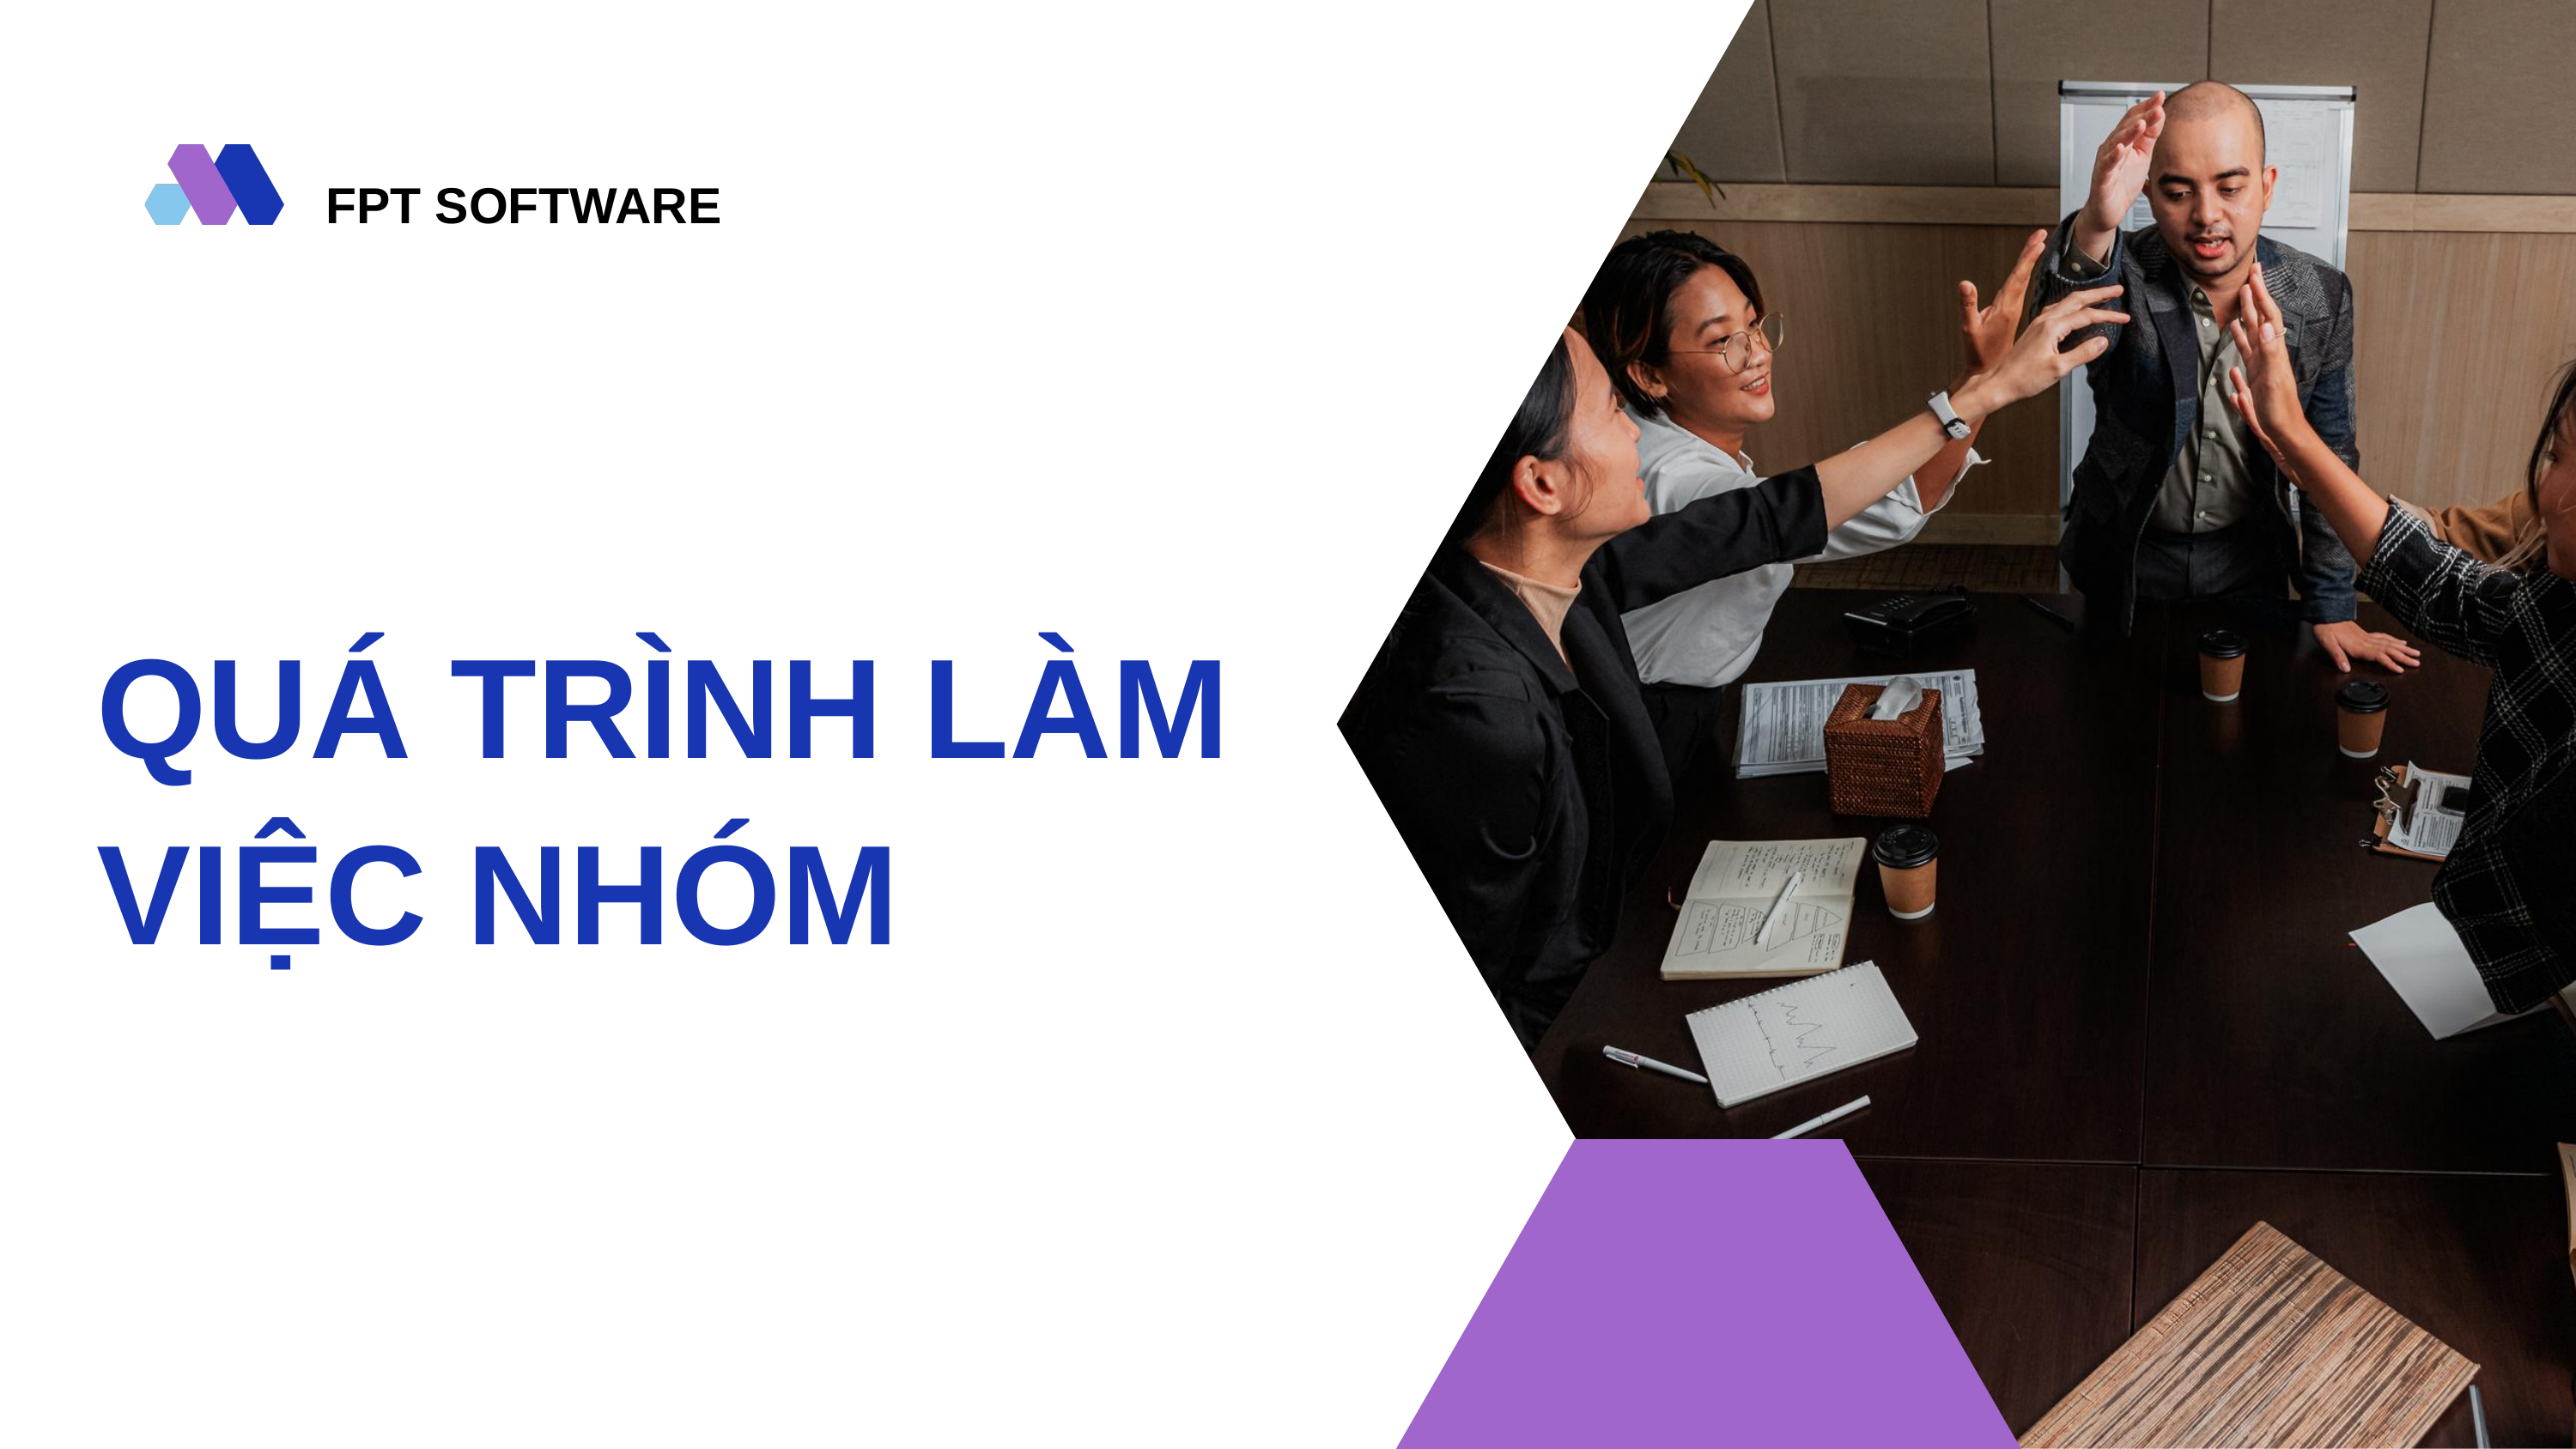

FPT SOFTWARE
QUÁ TRÌNH LÀM VIỆC NHÓM